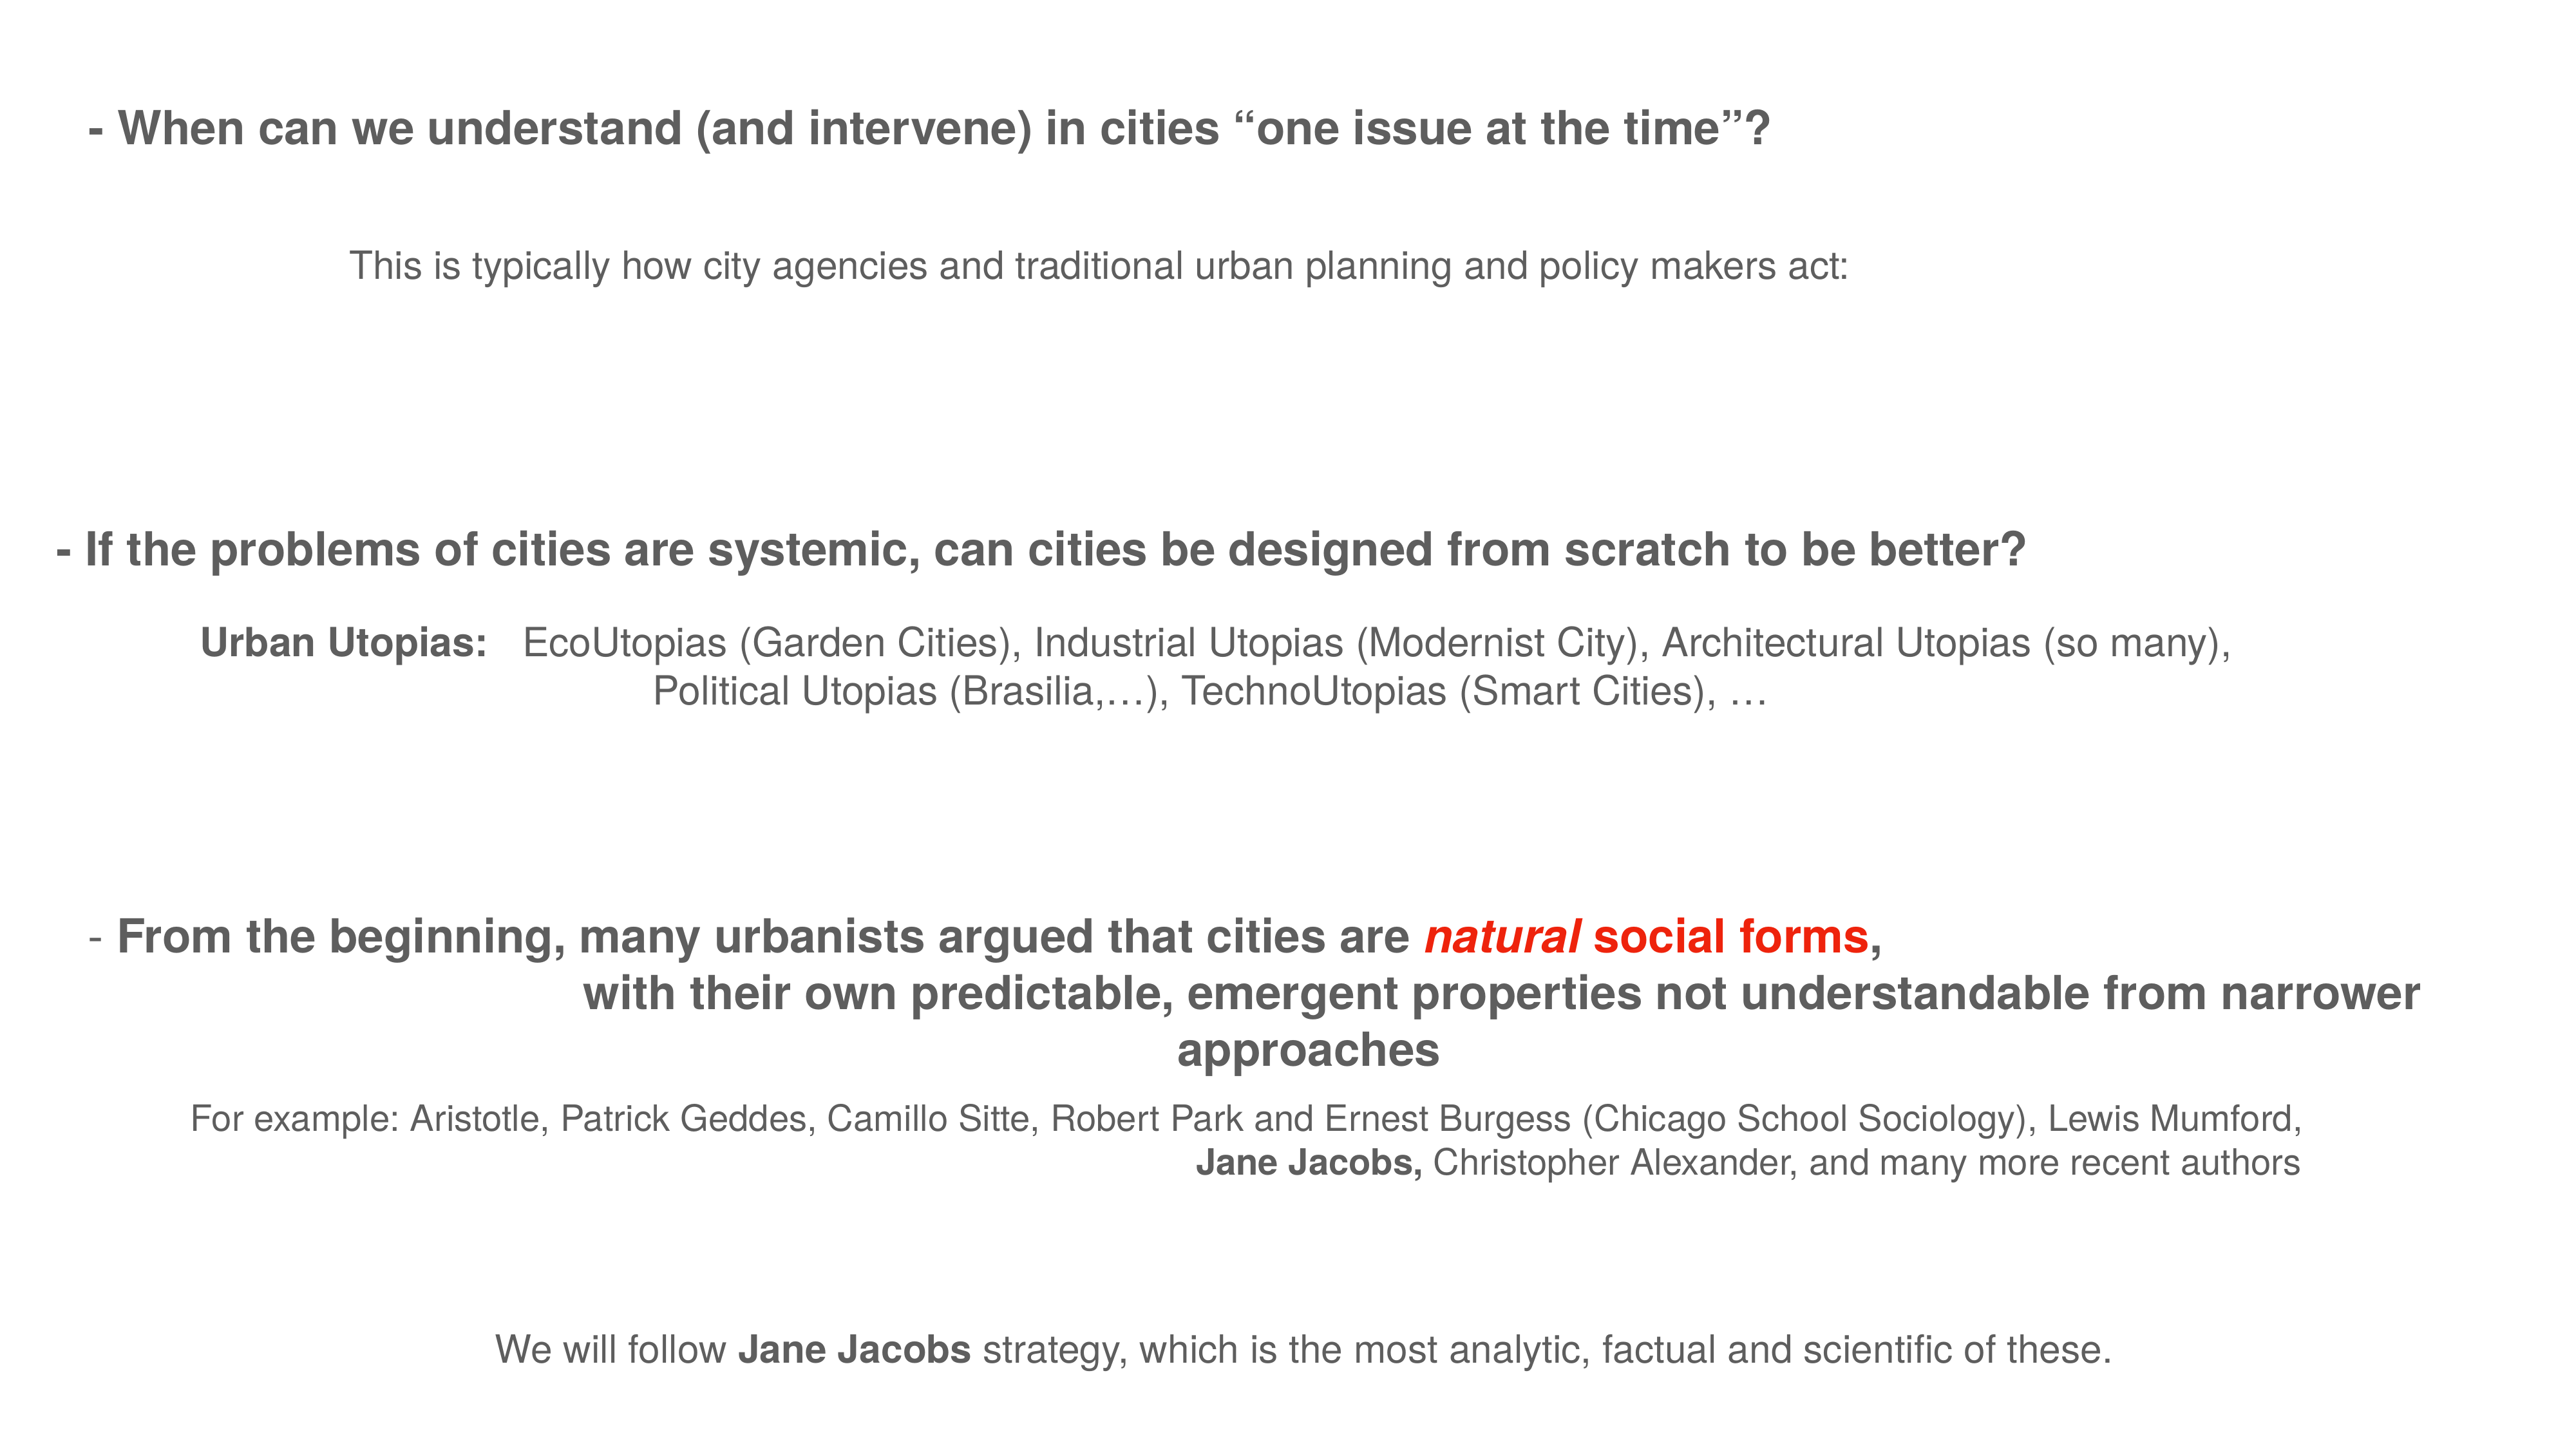

- When can we understand (and intervene) in cities “one issue at the time”?
This is typically how city agencies and traditional urban planning and policy makers act:
- If the problems of cities are systemic, can cities be designed from scratch to be better?
Urban Utopias:   EcoUtopias (Garden Cities), Industrial Utopias (Modernist City), Architectural Utopias (so many),
Political Utopias (Brasilia,…), TechnoUtopias (Smart Cities), …
- From the beginning, many urbanists argued that cities are natural social forms,
                         with their own predictable, emergent properties not understandable from narrower approaches
For example: Aristotle, Patrick Geddes, Camillo Sitte, Robert Park and Ernest Burgess (Chicago School Sociology), Lewis Mumford,
                                                                                                   Jane Jacobs, Christopher Alexander, and many more recent authors
We will follow Jane Jacobs strategy, which is the most analytic, factual and scientific of these.